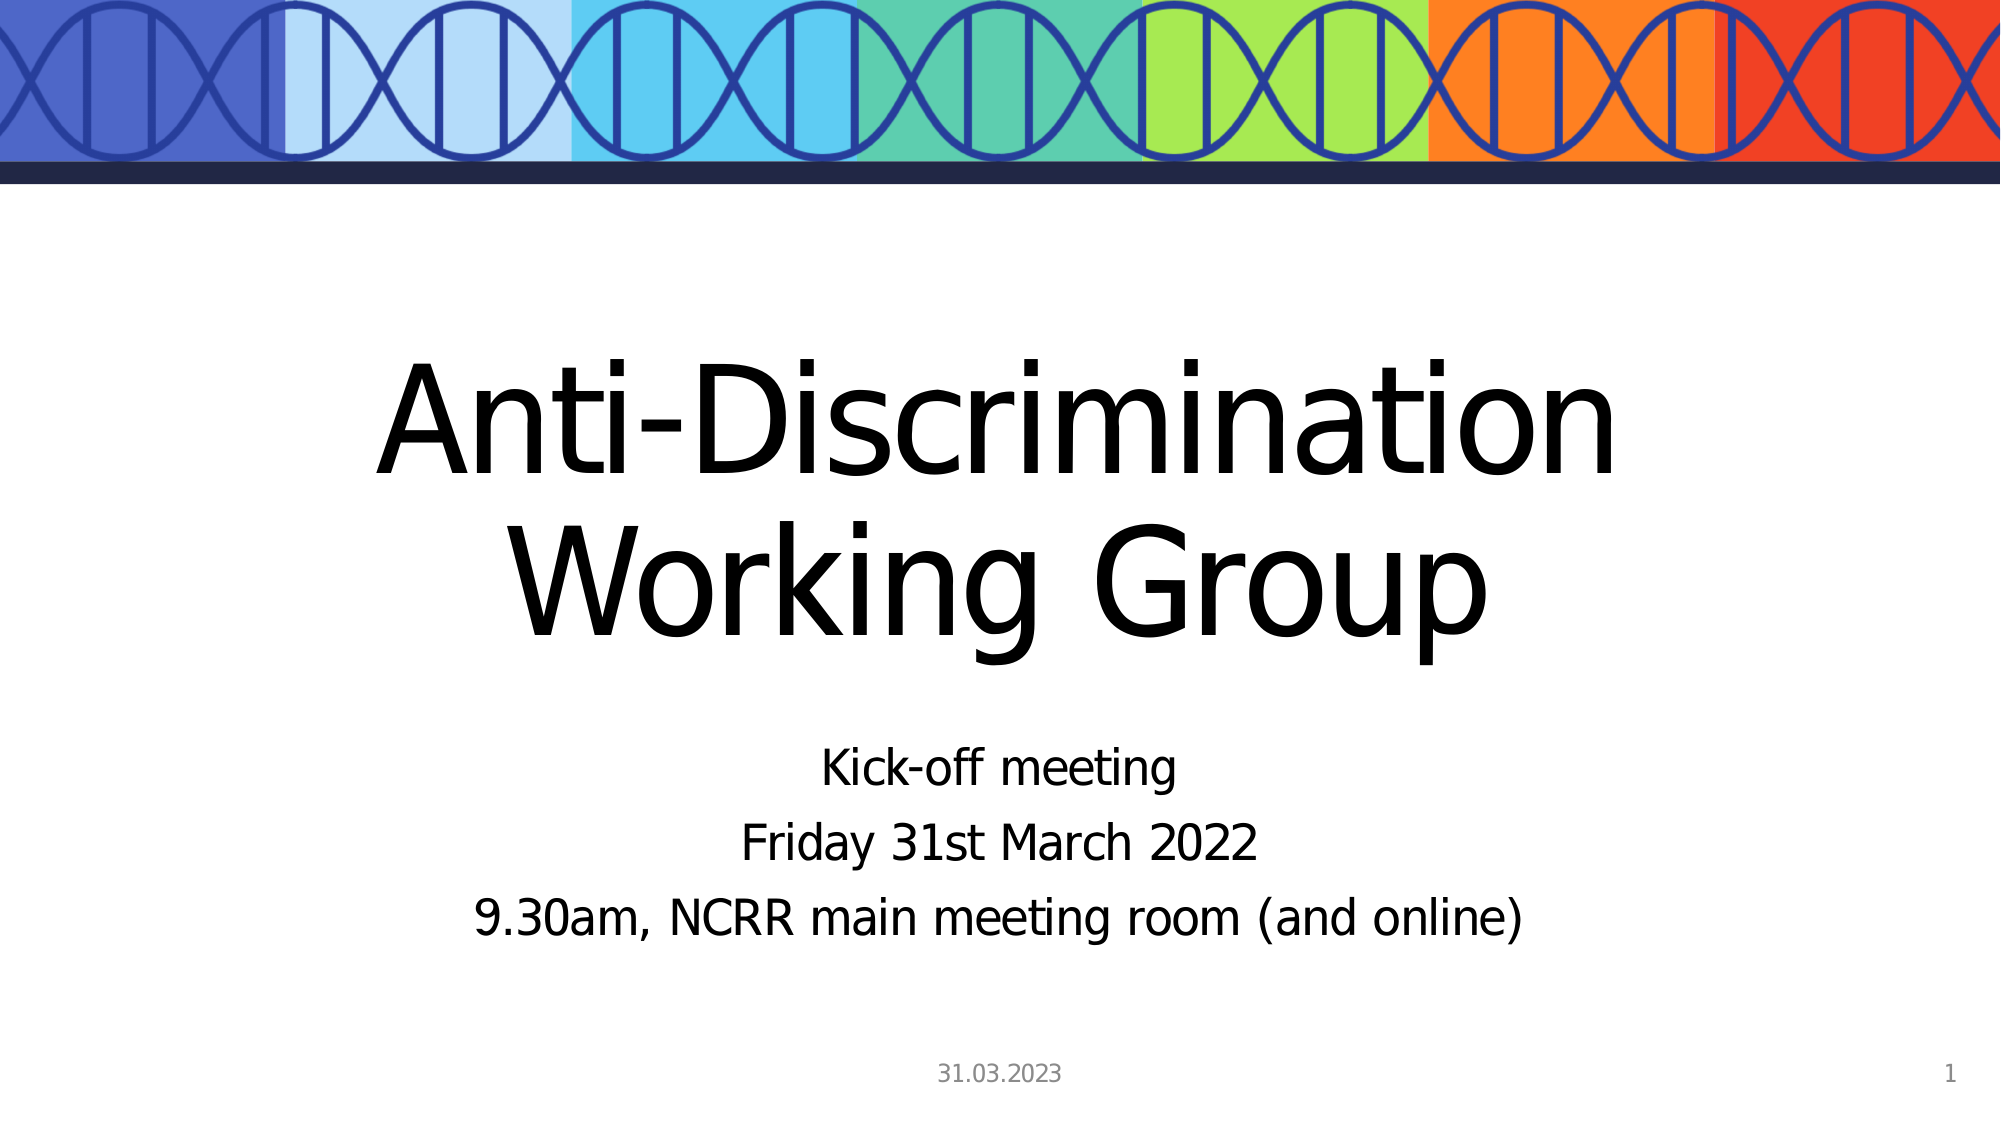

# Anti-Discrimination Working Group
Kick-off meeting
Friday 31st March 2022
9.30am, NCRR main meeting room (and online)
31.03.2023
1